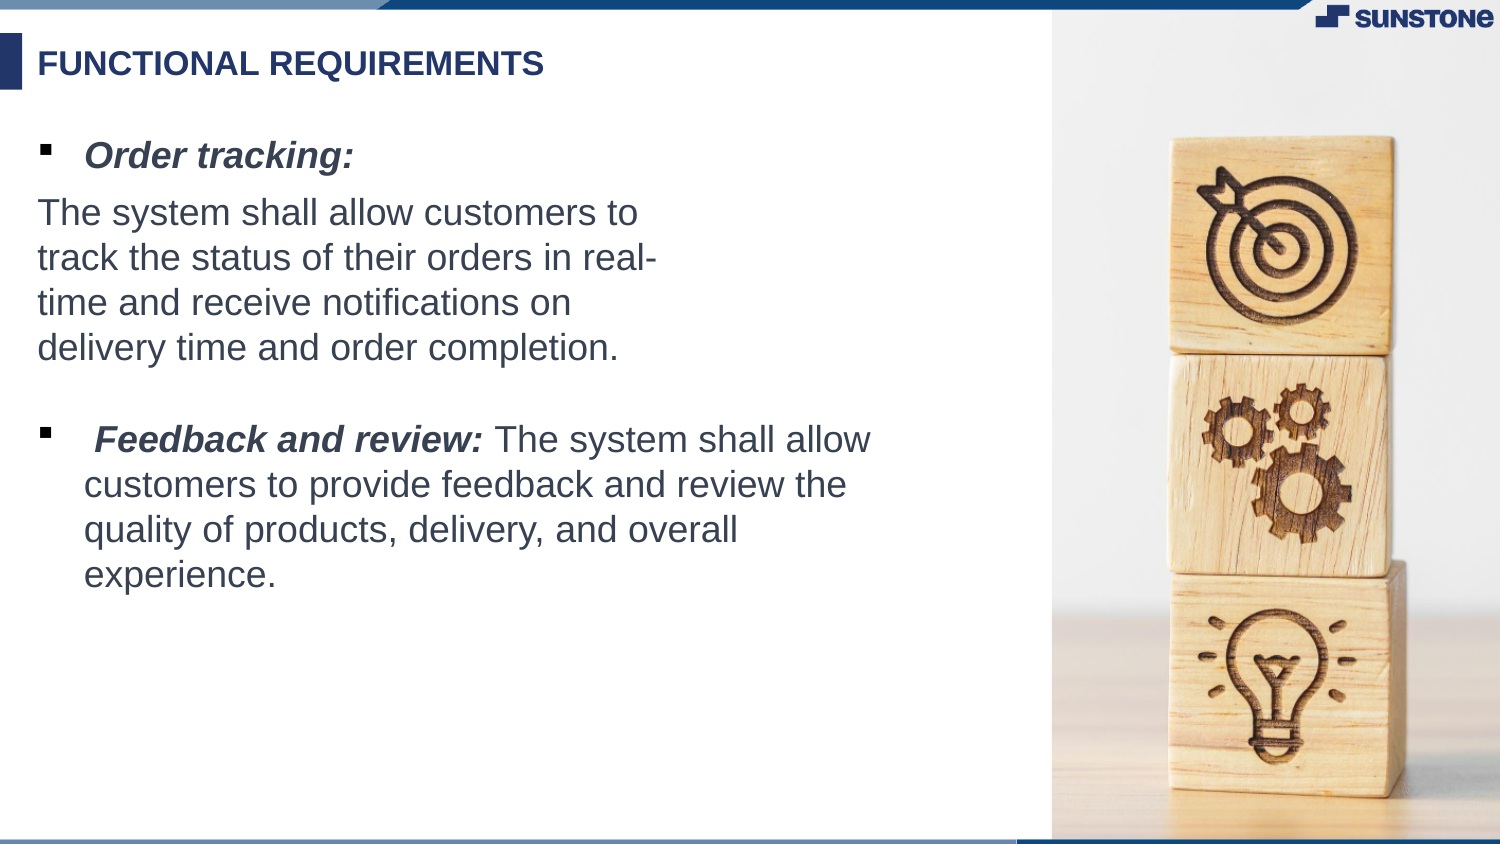

# FUNCTIONAL REQUIREMENTS
Order tracking:
The system shall allow customers to track the status of their orders in real-time and receive notifications on delivery time and order completion.
 Feedback and review: The system shall allow customers to provide feedback and review the quality of products, delivery, and overall experience.